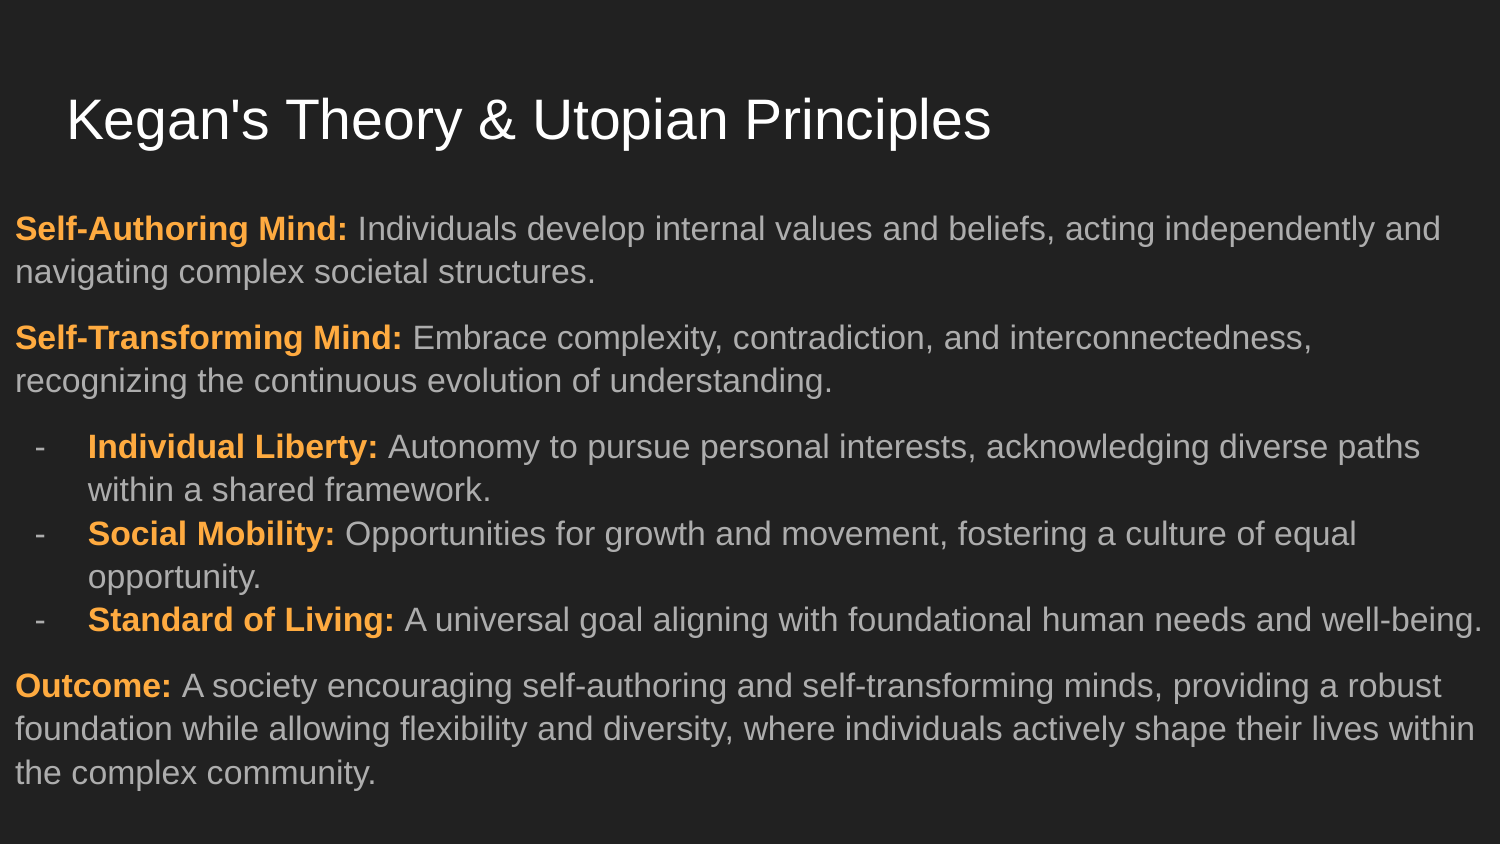

# Kegan's Theory & Utopian Principles
Self-Authoring Mind: Individuals develop internal values and beliefs, acting independently and navigating complex societal structures.
Self-Transforming Mind: Embrace complexity, contradiction, and interconnectedness, recognizing the continuous evolution of understanding.
Individual Liberty: Autonomy to pursue personal interests, acknowledging diverse paths within a shared framework.
Social Mobility: Opportunities for growth and movement, fostering a culture of equal opportunity.
Standard of Living: A universal goal aligning with foundational human needs and well-being.
Outcome: A society encouraging self-authoring and self-transforming minds, providing a robust foundation while allowing flexibility and diversity, where individuals actively shape their lives within the complex community.